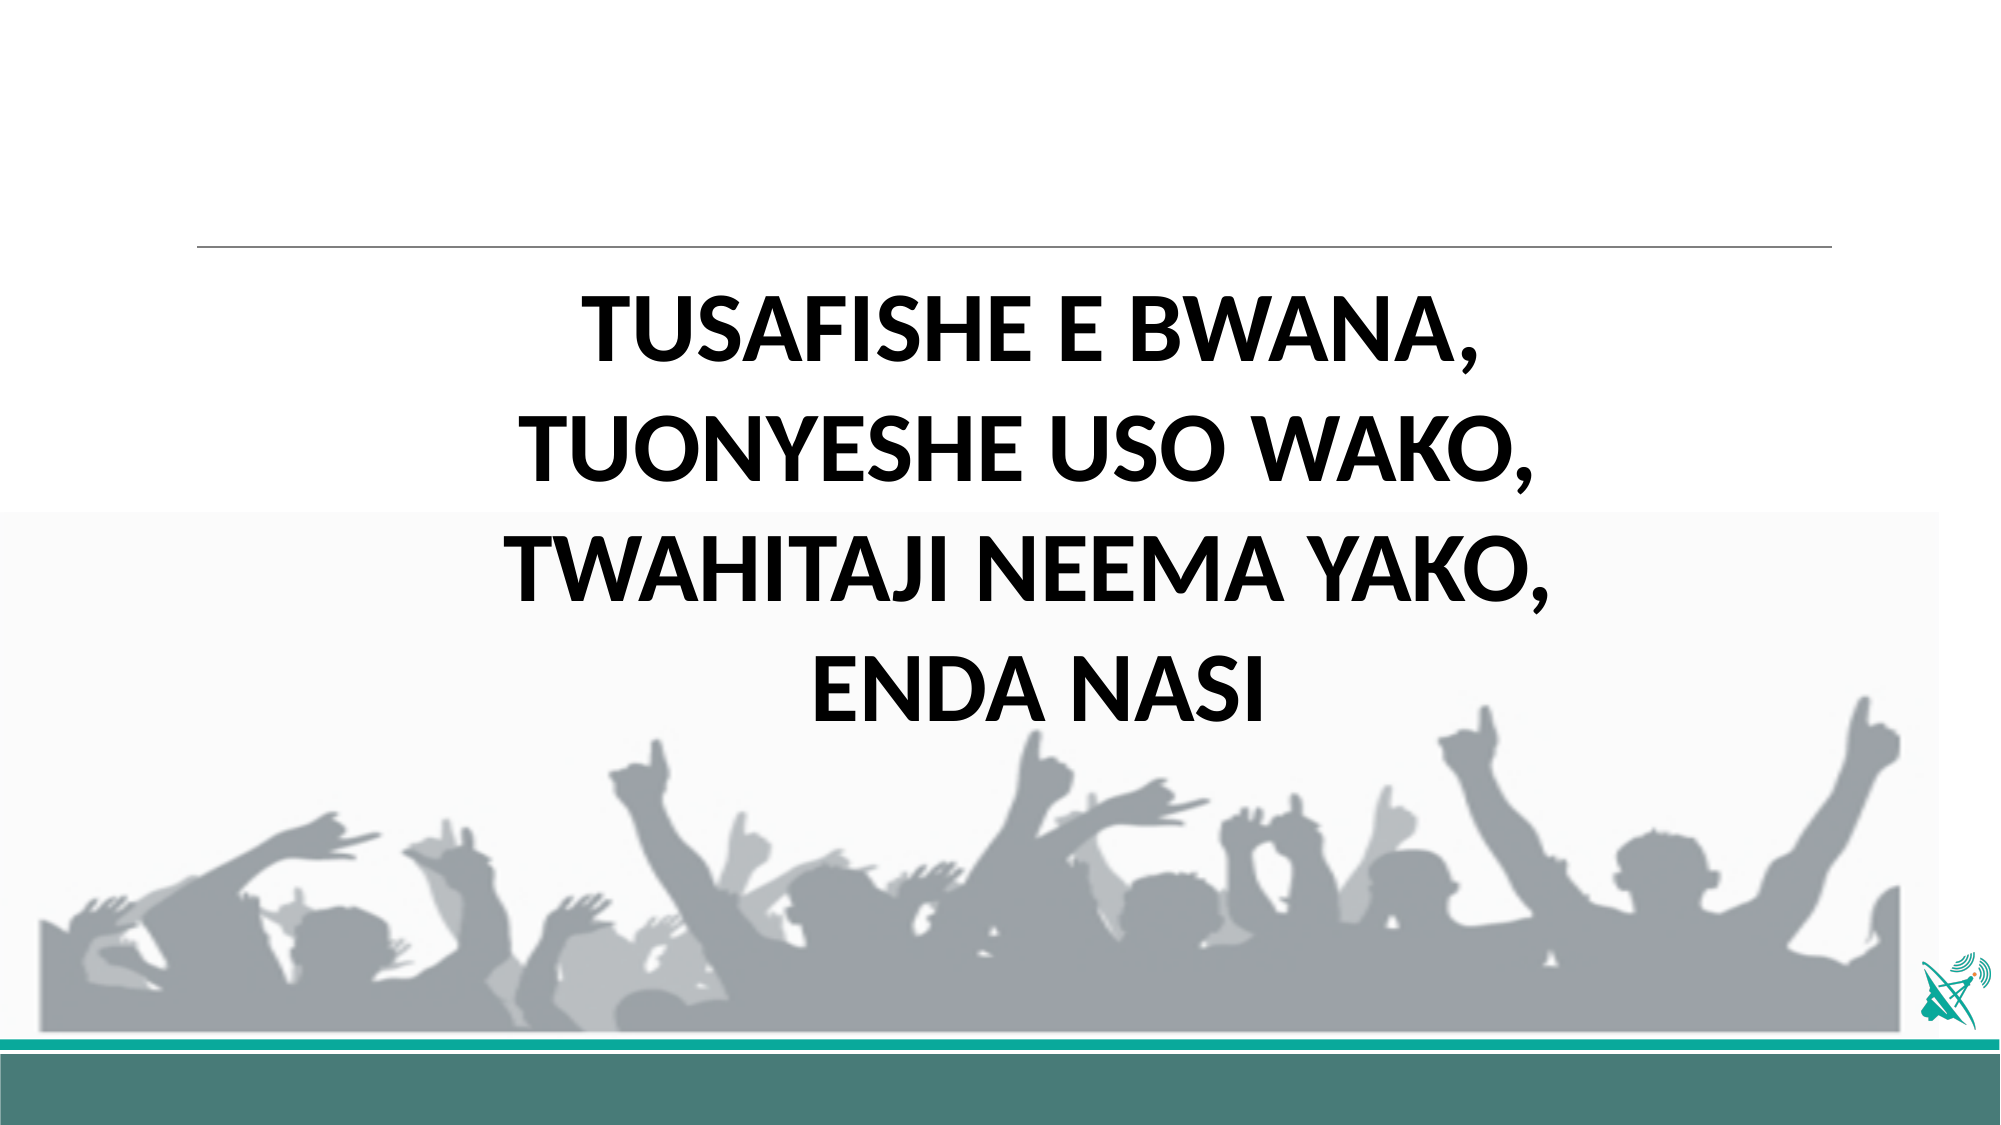

TUSAFISHE E BWANA,
TUONYESHE USO WAKO,
TWAHITAJI NEEMA YAKO,
ENDA NASI